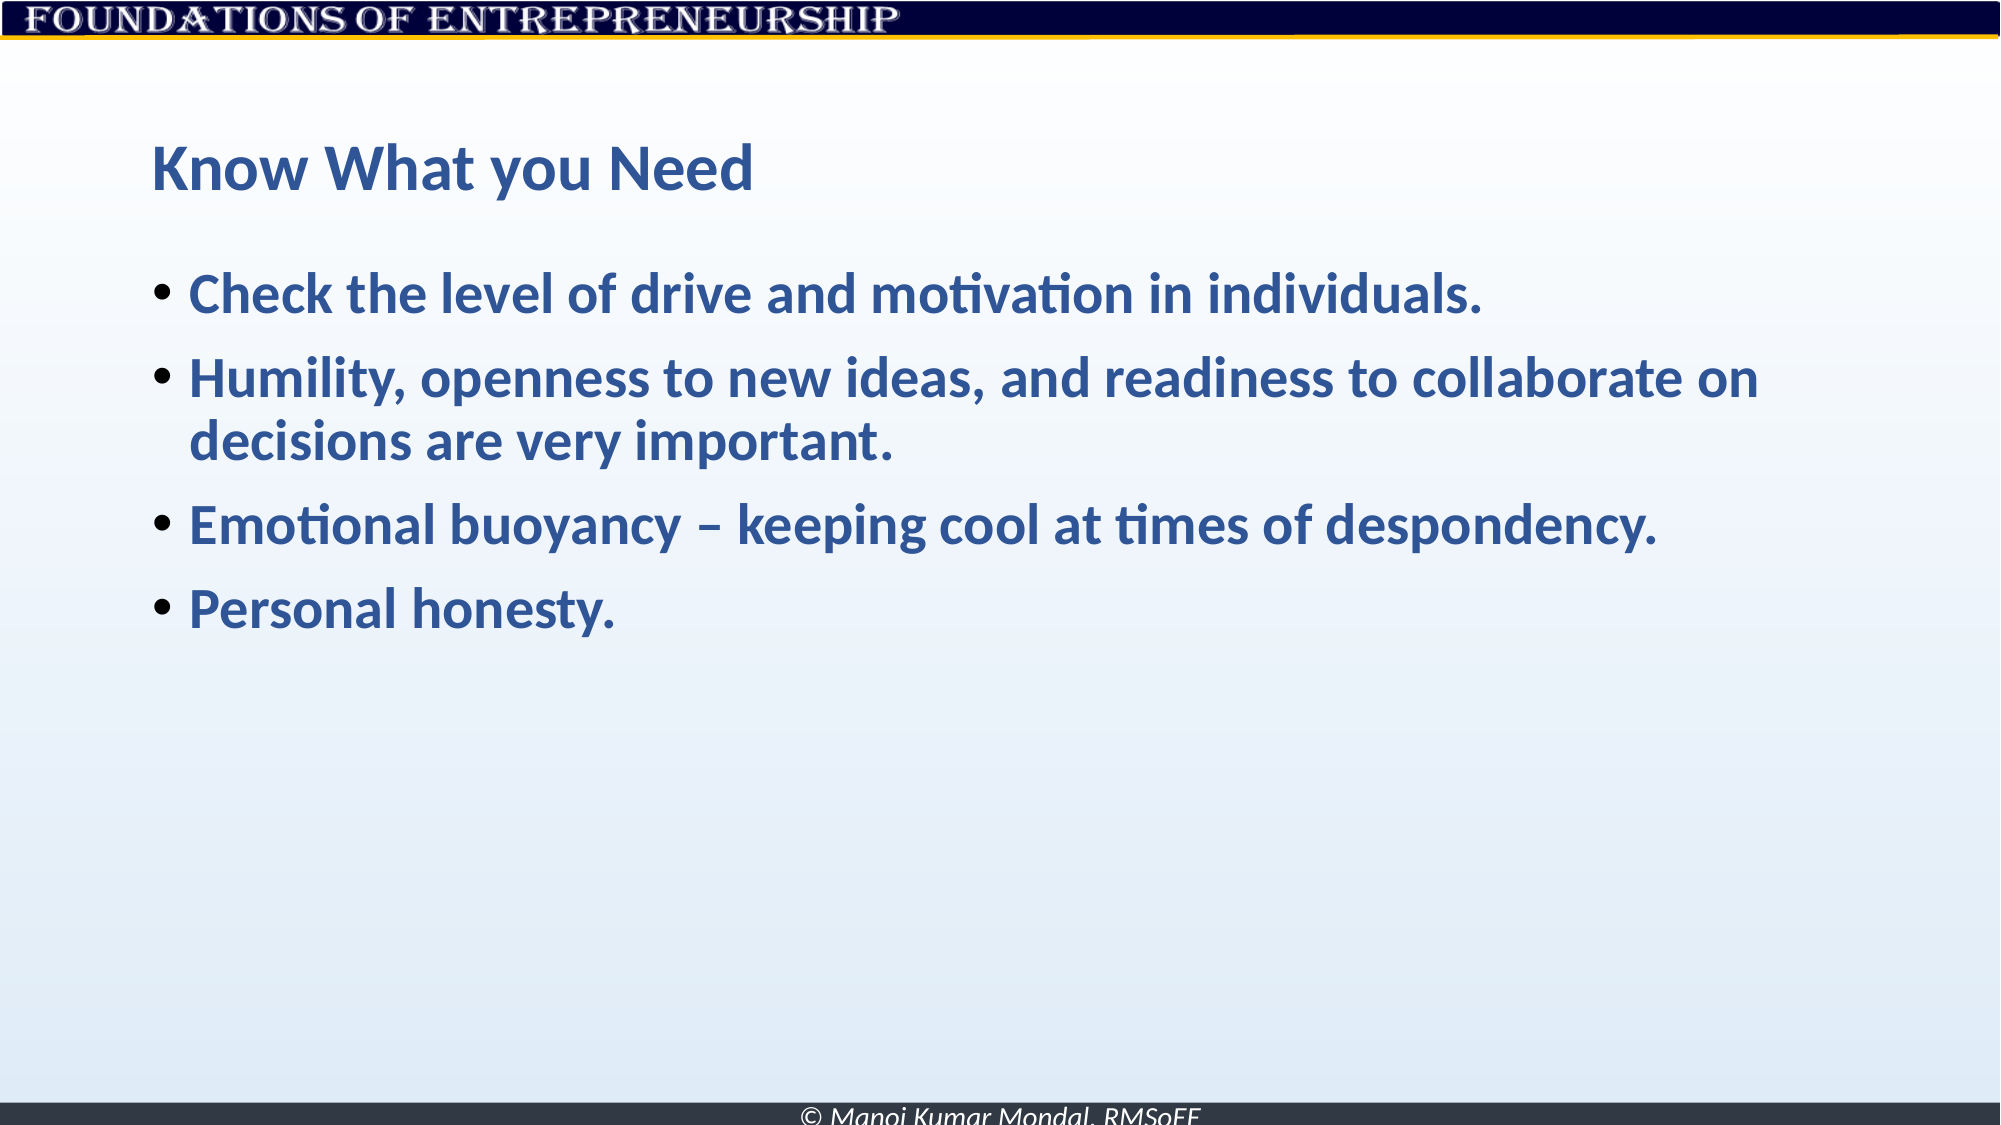

# Know What you Need
Check the level of drive and motivation in individuals.
Humility, openness to new ideas, and readiness to collaborate on decisions are very important.
Emotional buoyancy – keeping cool at times of despondency.
Personal honesty.